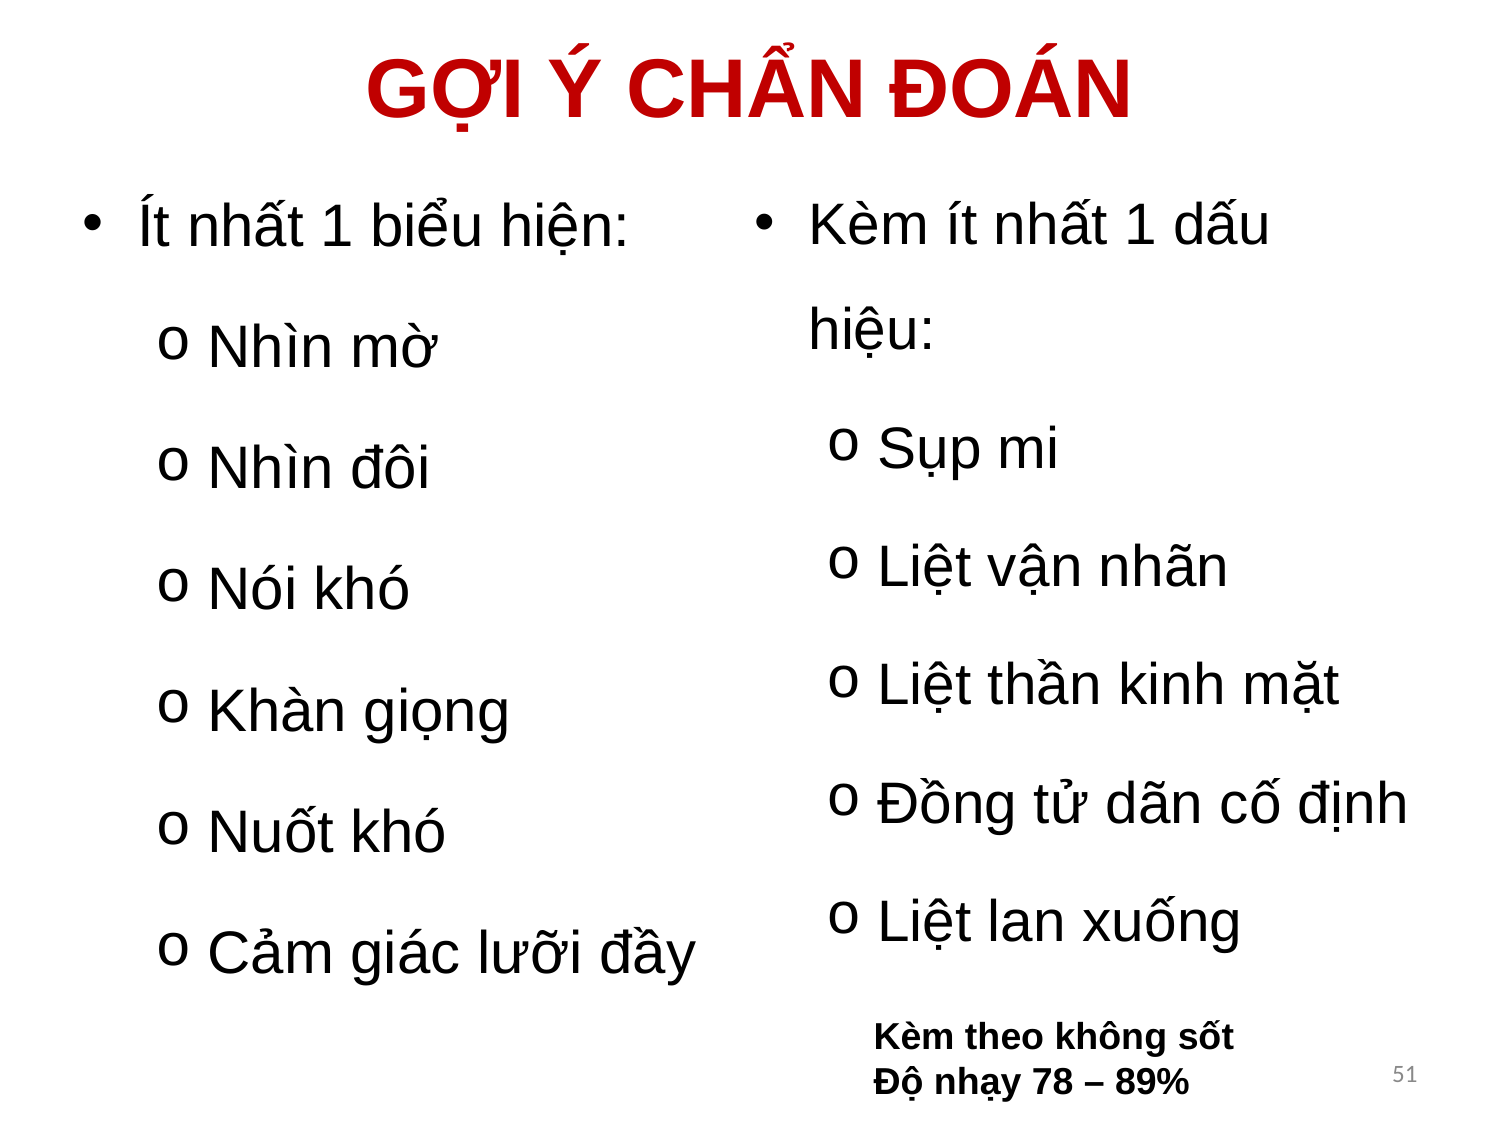

# GỢI Ý CHẨN ĐOÁN
Ít nhất 1 biểu hiện:
Nhìn mờ
Nhìn đôi
Nói khó
Khàn giọng
Nuốt khó
Cảm giác lưỡi đầy
Kèm ít nhất 1 dấu hiệu:
Sụp mi
Liệt vận nhãn
Liệt thần kinh mặt
Đồng tử dãn cố định
Liệt lan xuống
Kèm theo không sốt
Độ nhạy 78 – 89%
51